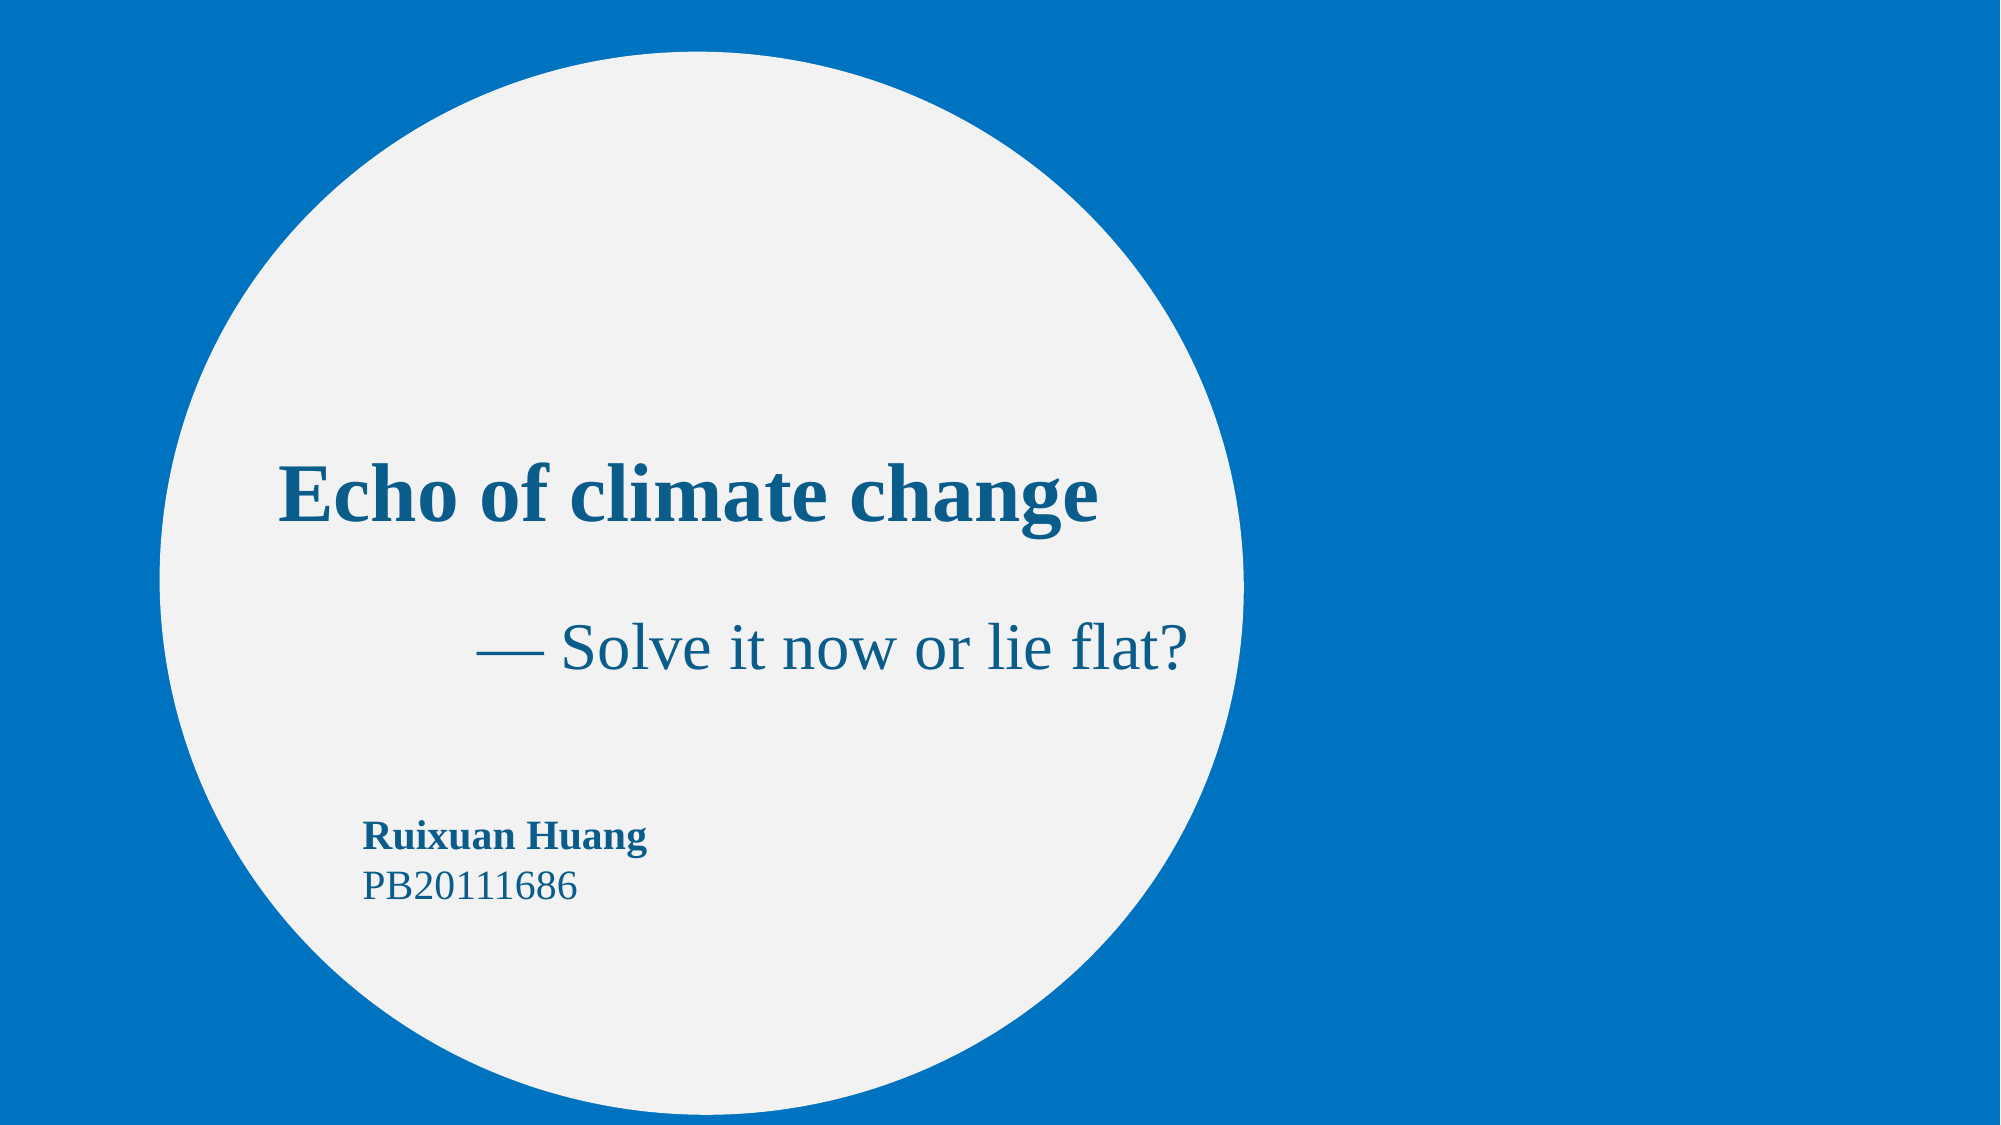

Echo of climate change
Ruixuan Huang
PB20111686
— Solve it now or lie flat?